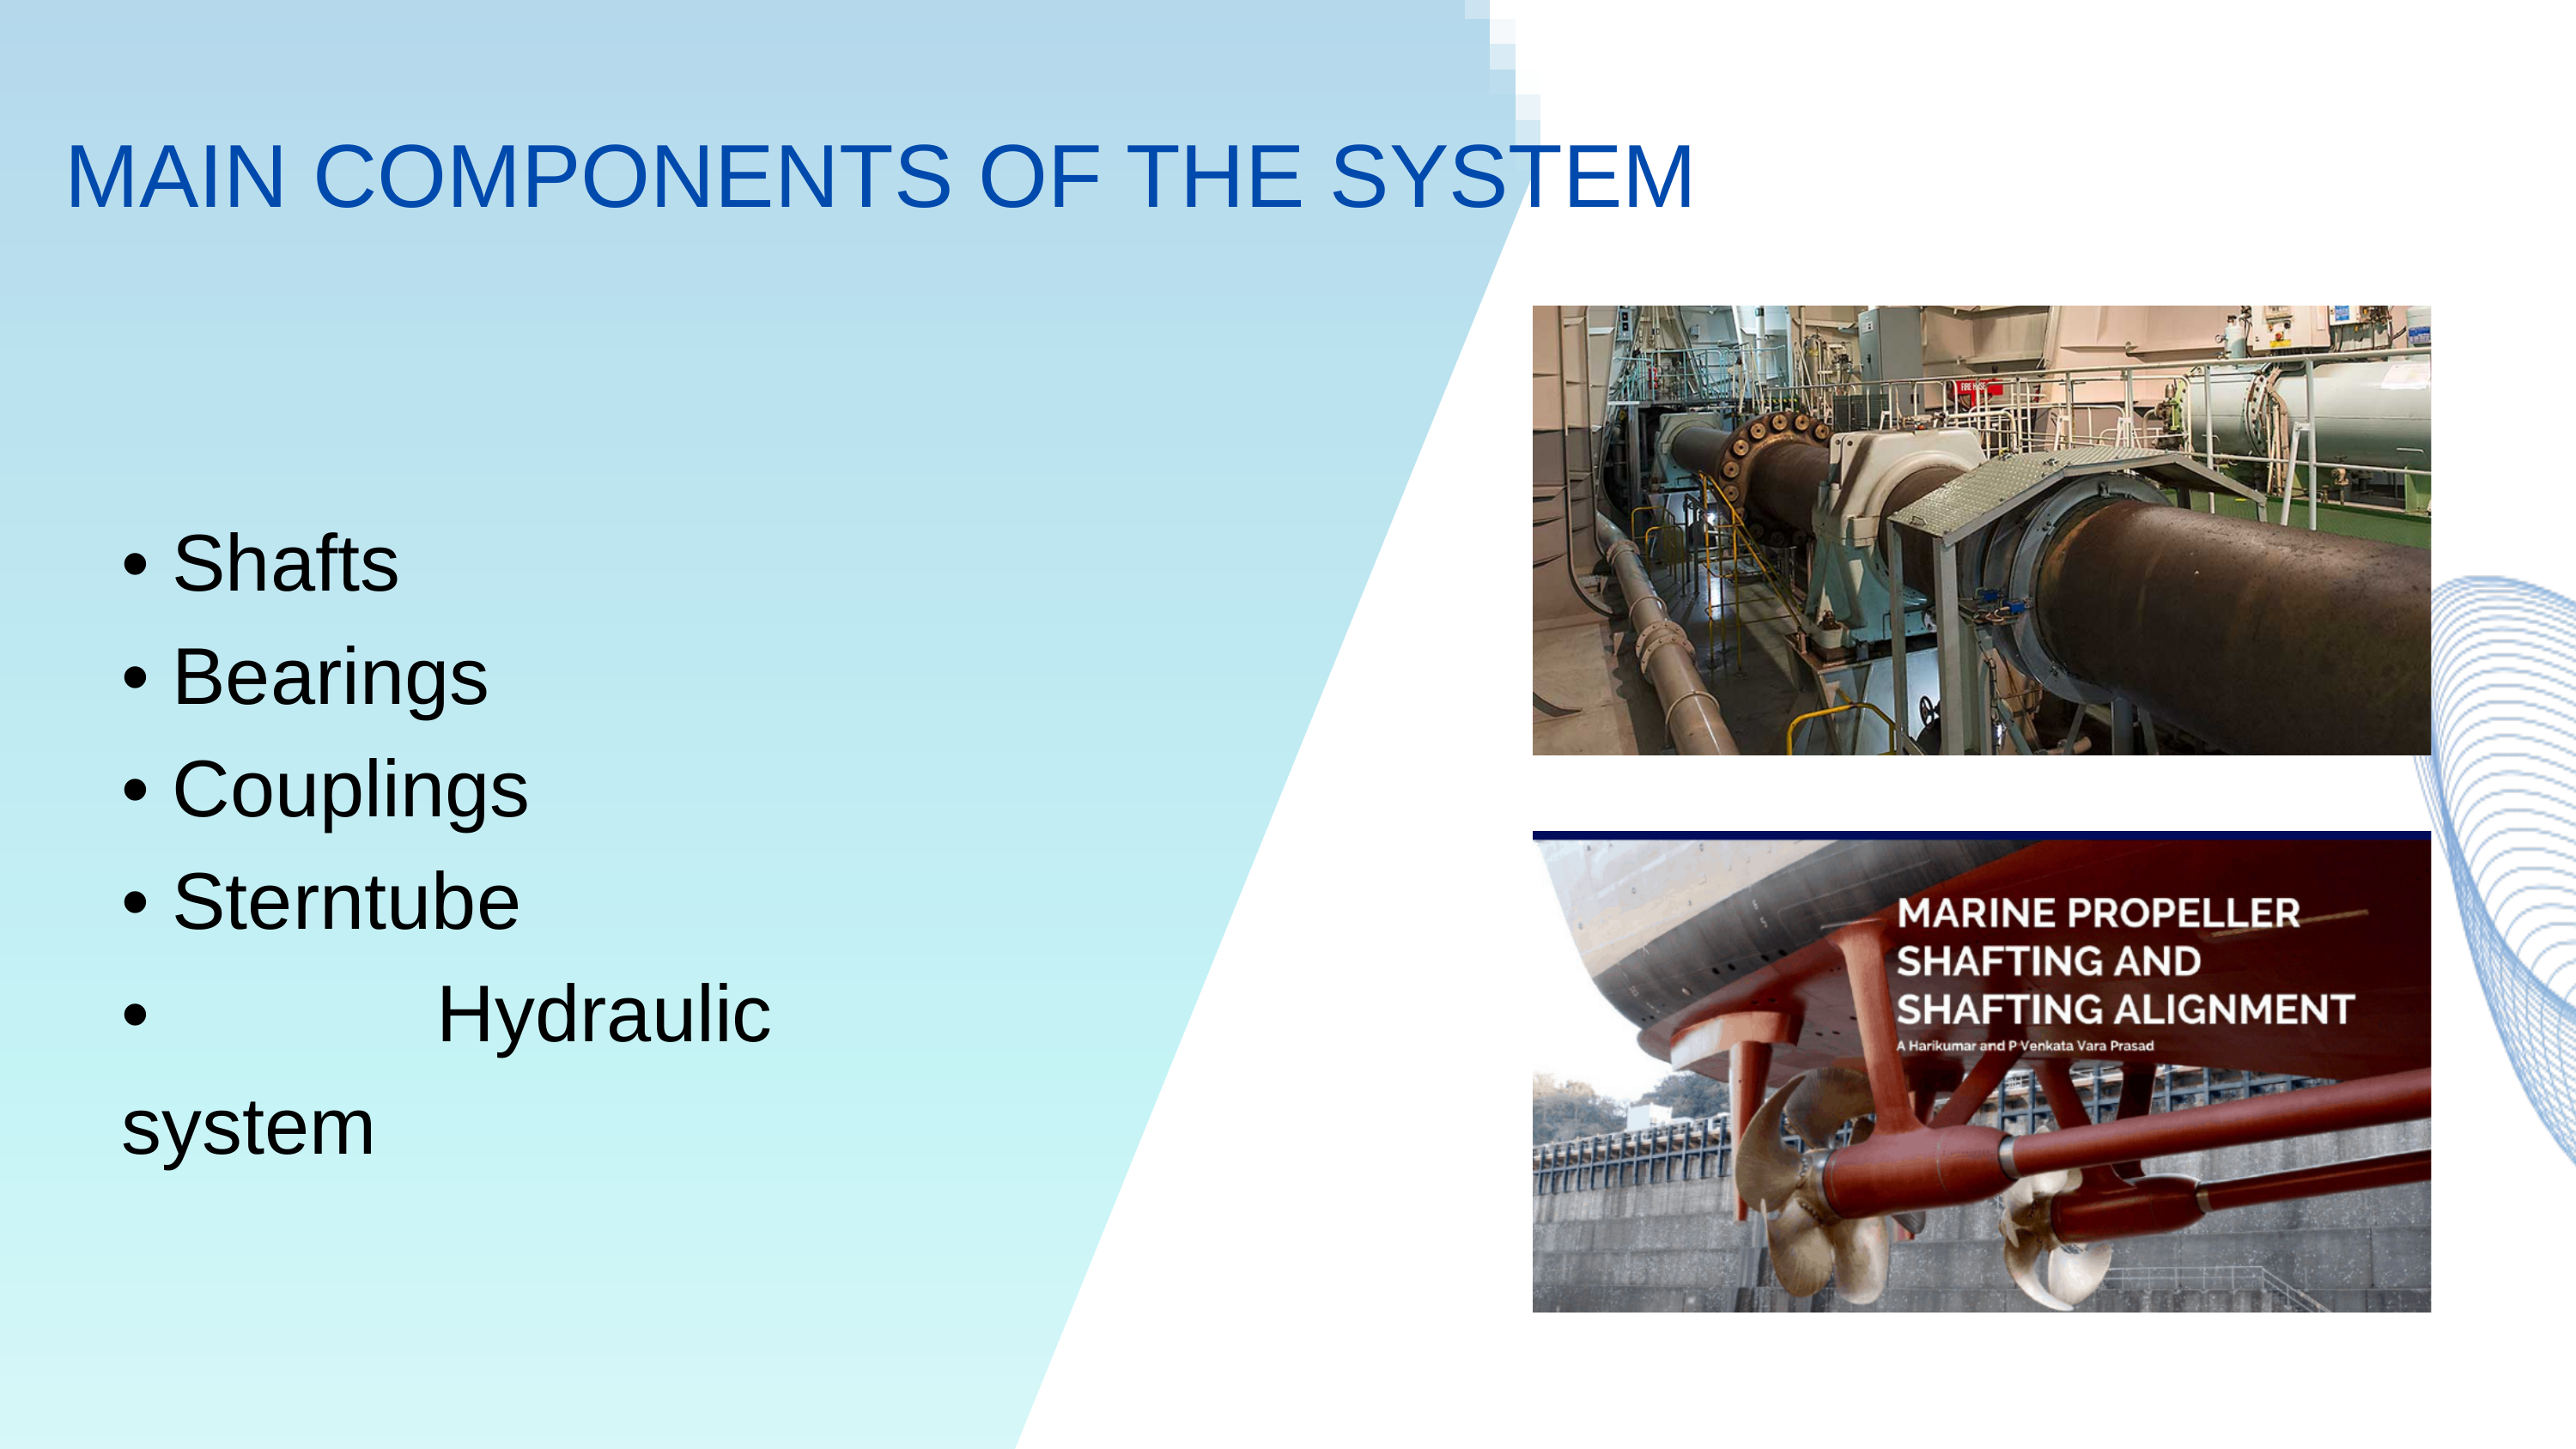

MAIN COMPONENTS OF THE SYSTEM

• Shafts
• Bearings
• Couplings
• Sterntube
• Hydraulic system